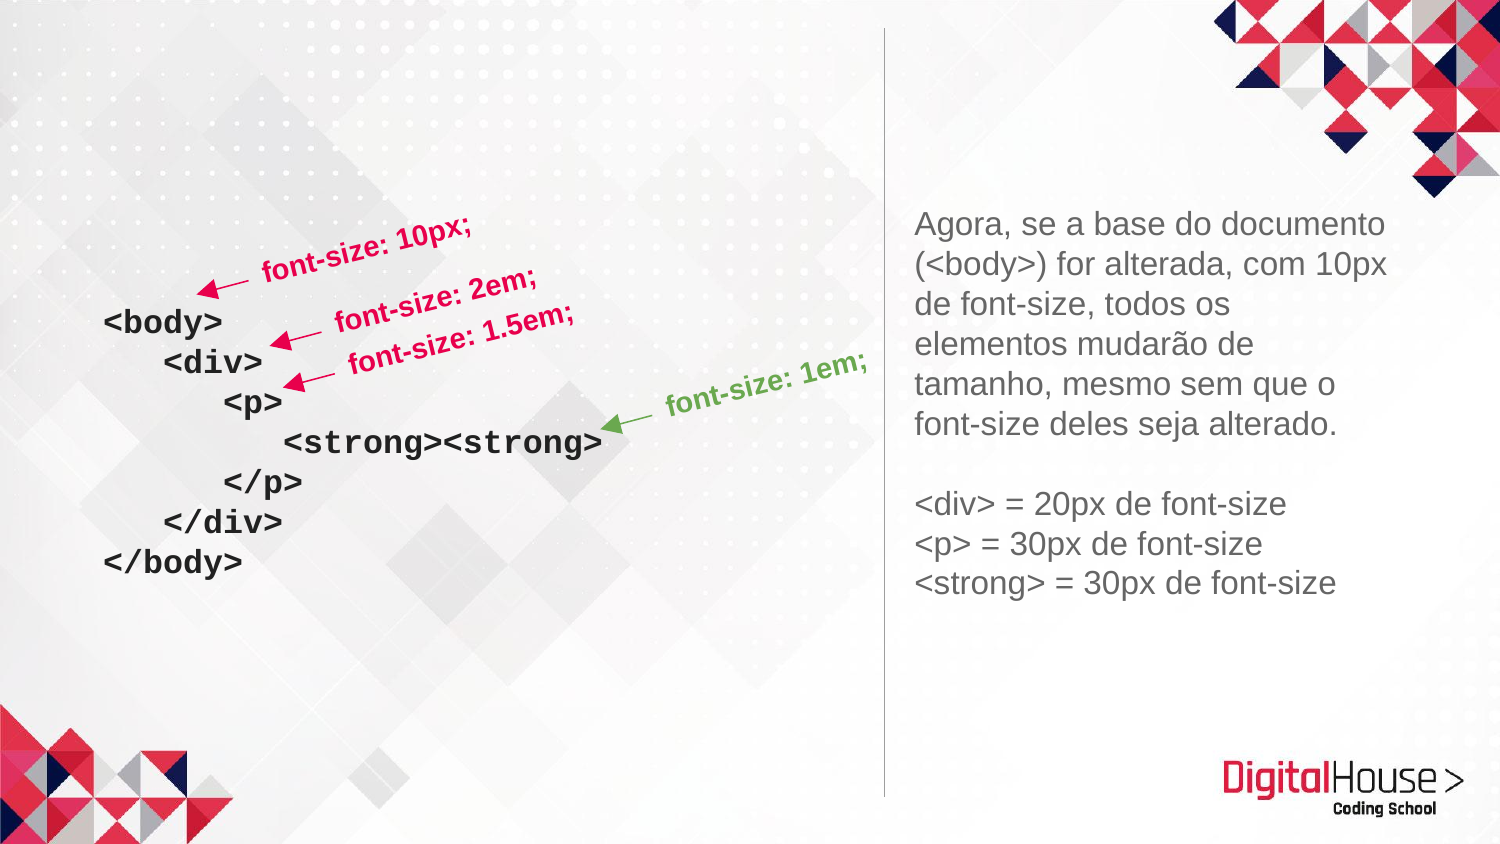

Agora, se a base do documento (<body>) for alterada, com 10px de font-size, todos os elementos mudarão de tamanho, mesmo sem que o font-size deles seja alterado.

<div> = 20px de font-size
<p> = 30px de font-size
<strong> = 30px de font-size

font-size: 10px;
font-size: 2em;
<body>
   <div>
      <p>
         <strong><strong>
      </p>
   </div>
</body>
font-size: 1.5em;
font-size: 1em;